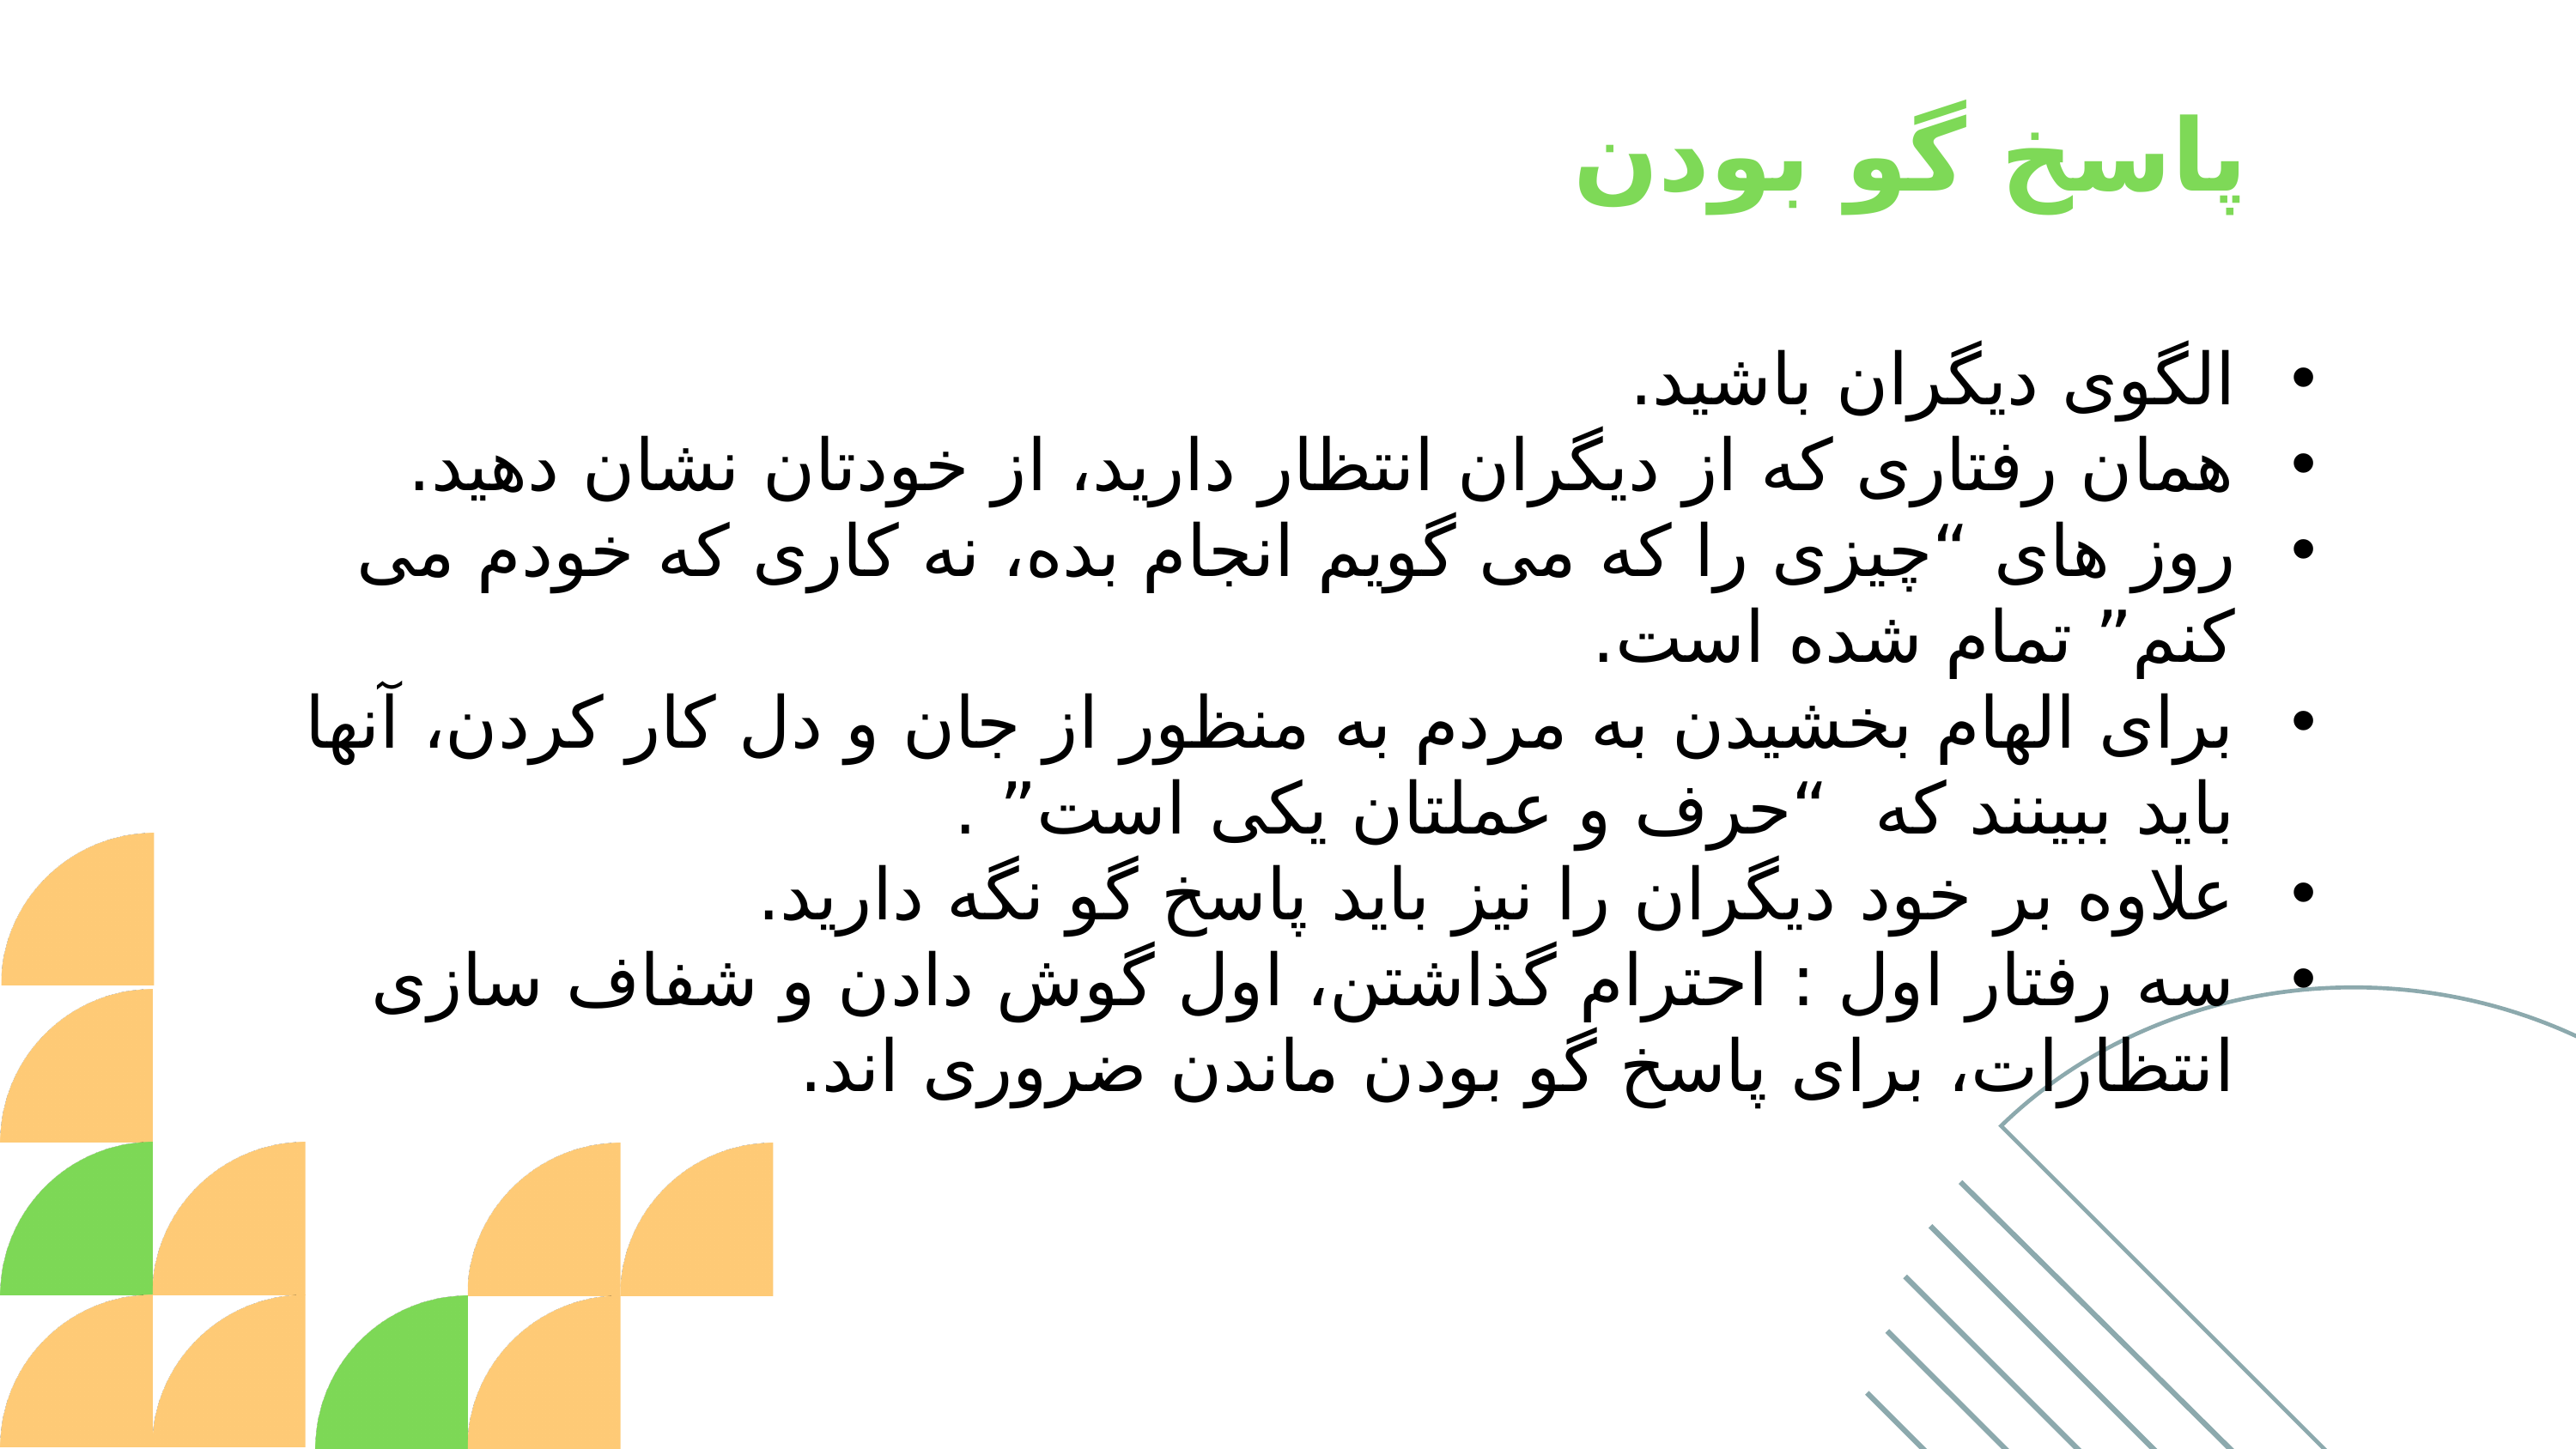

پاسخ گو بودن
الگوی دیگران باشید.
همان رفتاری که از دیگران انتظار دارید، از خودتان نشان دهید.
روز های “چیزی را که می گویم انجام بده، نه کاری که خودم می کنم” تمام شده است.
برای الهام بخشیدن به مردم به منظور از جان و دل کار کردن، آنها باید ببینند که  “حرف و عملتان یکی است” .
علاوه بر خود دیگران را نیز باید پاسخ گو نگه دارید.
سه رفتار اول : احترام گذاشتن، اول گوش دادن و شفاف سازی انتظارات، برای پاسخ گو بودن ماندن ضروری اند.